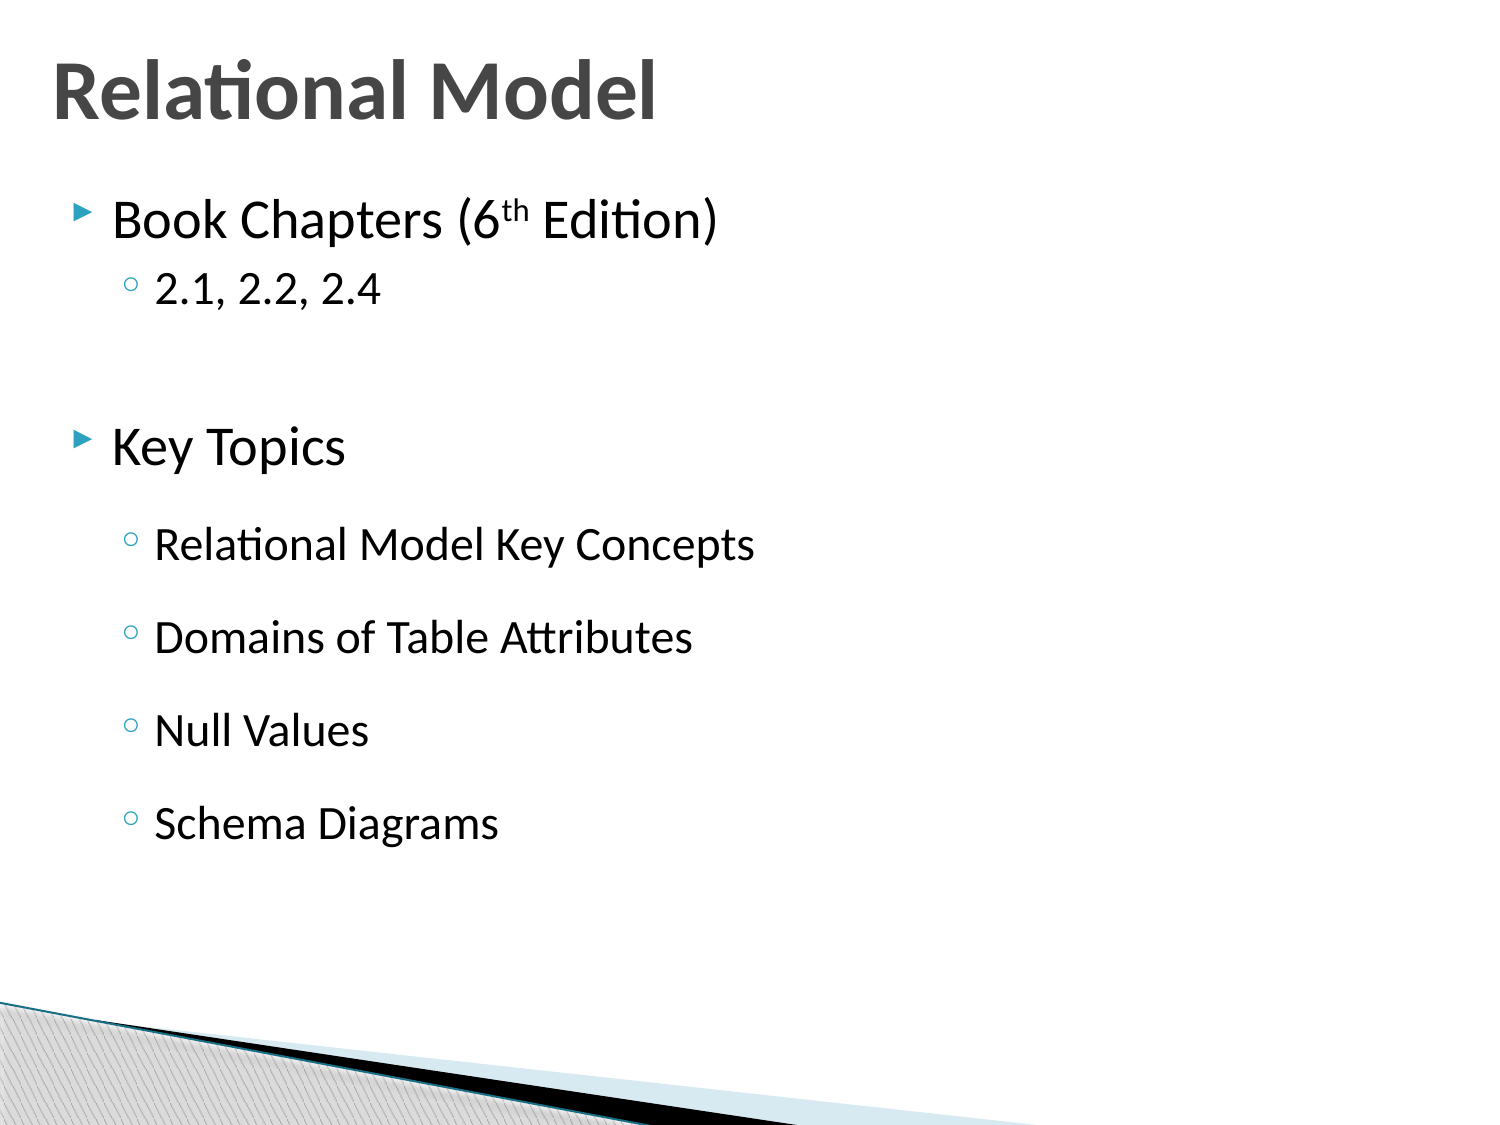

# Relational Model
Book Chapters (6th Edition)
2.1, 2.2, 2.4

Key Topics
Relational Model Key Concepts
Domains of Table Attributes
Null Values
Schema Diagrams